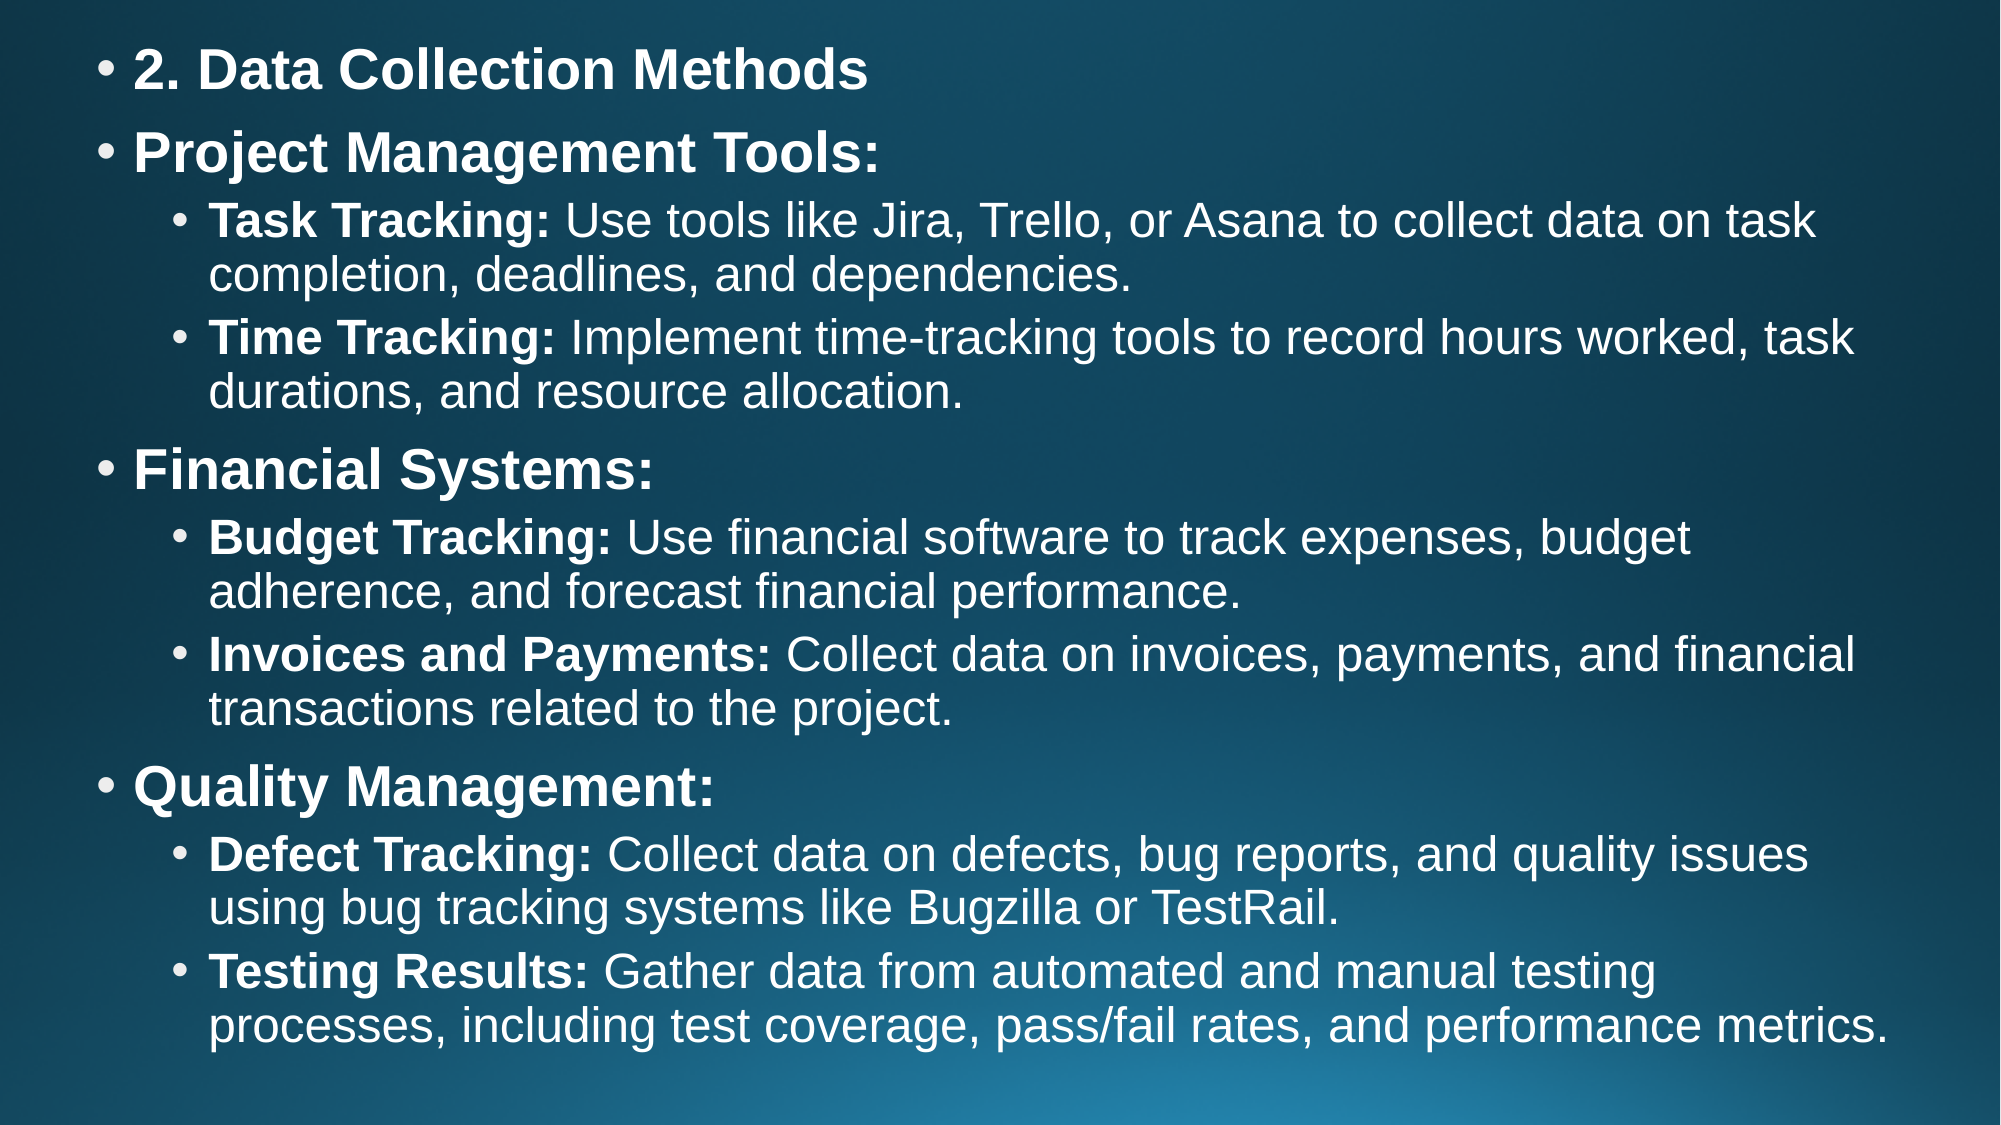

2. Data Collection Methods
Project Management Tools:
Task Tracking: Use tools like Jira, Trello, or Asana to collect data on task completion, deadlines, and dependencies.
Time Tracking: Implement time-tracking tools to record hours worked, task durations, and resource allocation.
Financial Systems:
Budget Tracking: Use financial software to track expenses, budget adherence, and forecast financial performance.
Invoices and Payments: Collect data on invoices, payments, and financial transactions related to the project.
Quality Management:
Defect Tracking: Collect data on defects, bug reports, and quality issues using bug tracking systems like Bugzilla or TestRail.
Testing Results: Gather data from automated and manual testing processes, including test coverage, pass/fail rates, and performance metrics.